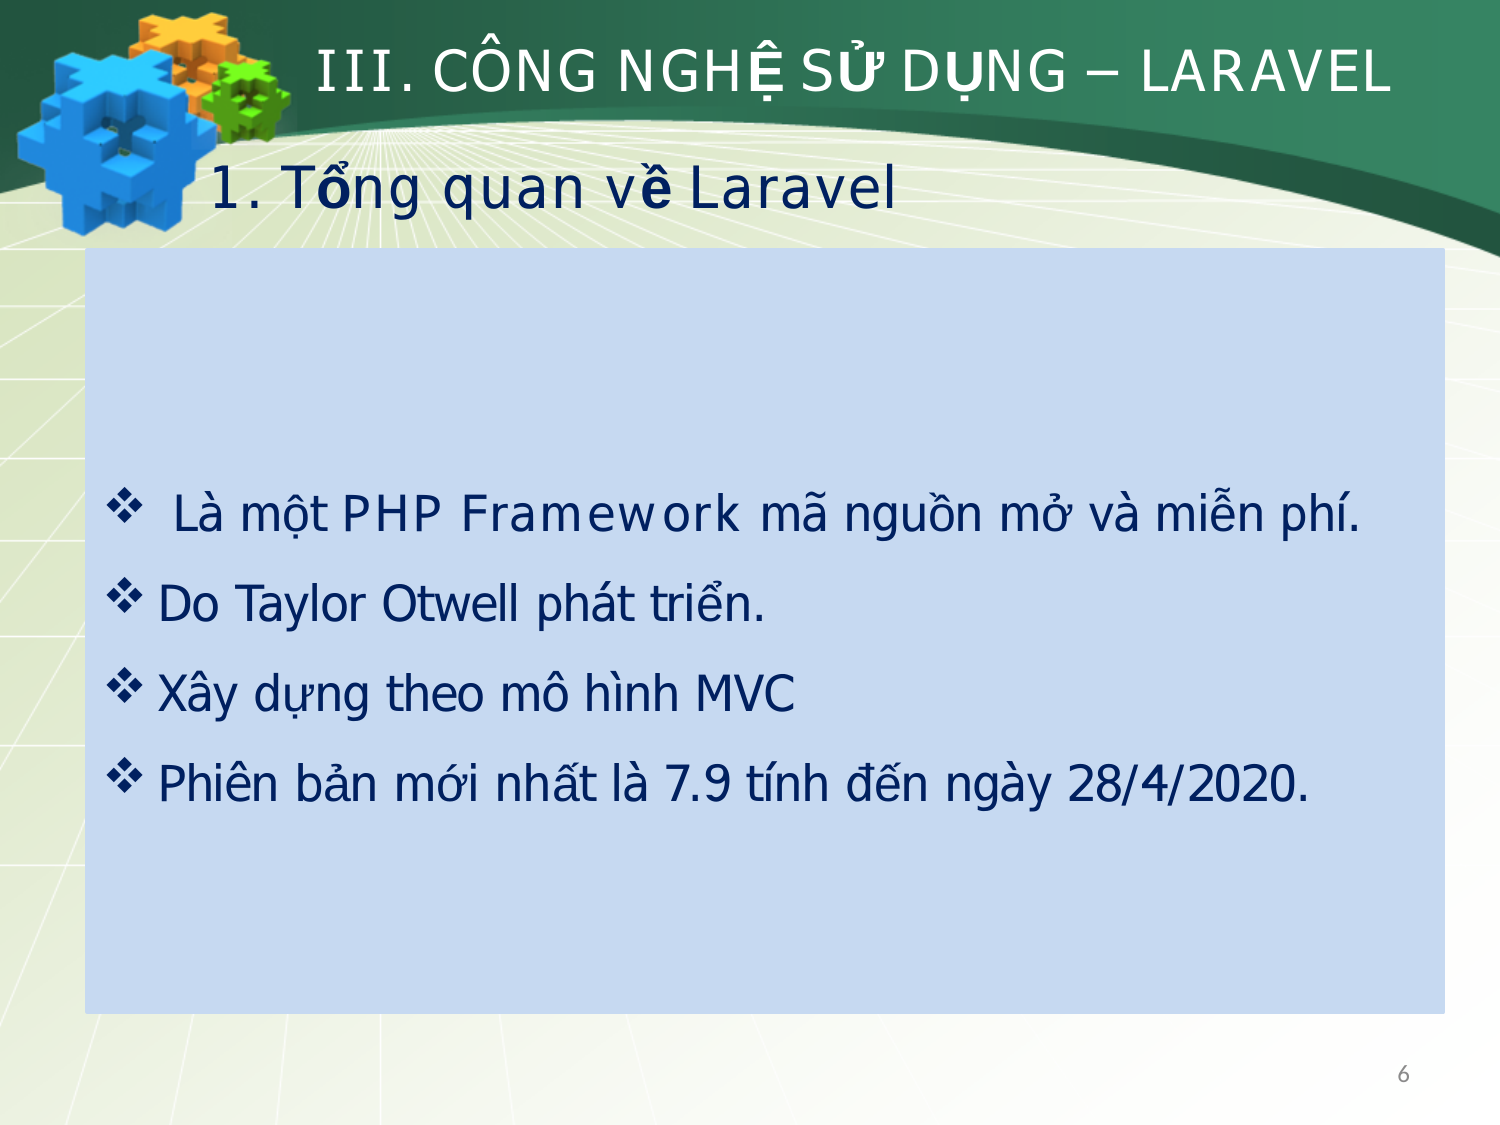

# III. CÔNG NGHỆ SỬ DỤNG – LARAVEL
1. Tổng quan về Laravel
 Là một PHP Framework mã nguồn mở và miễn phí.
Do Taylor Otwell phát triển.
Xây dựng theo mô hình MVC
Phiên bản mới nhất là 7.9 tính đến ngày 28/4/2020.
6